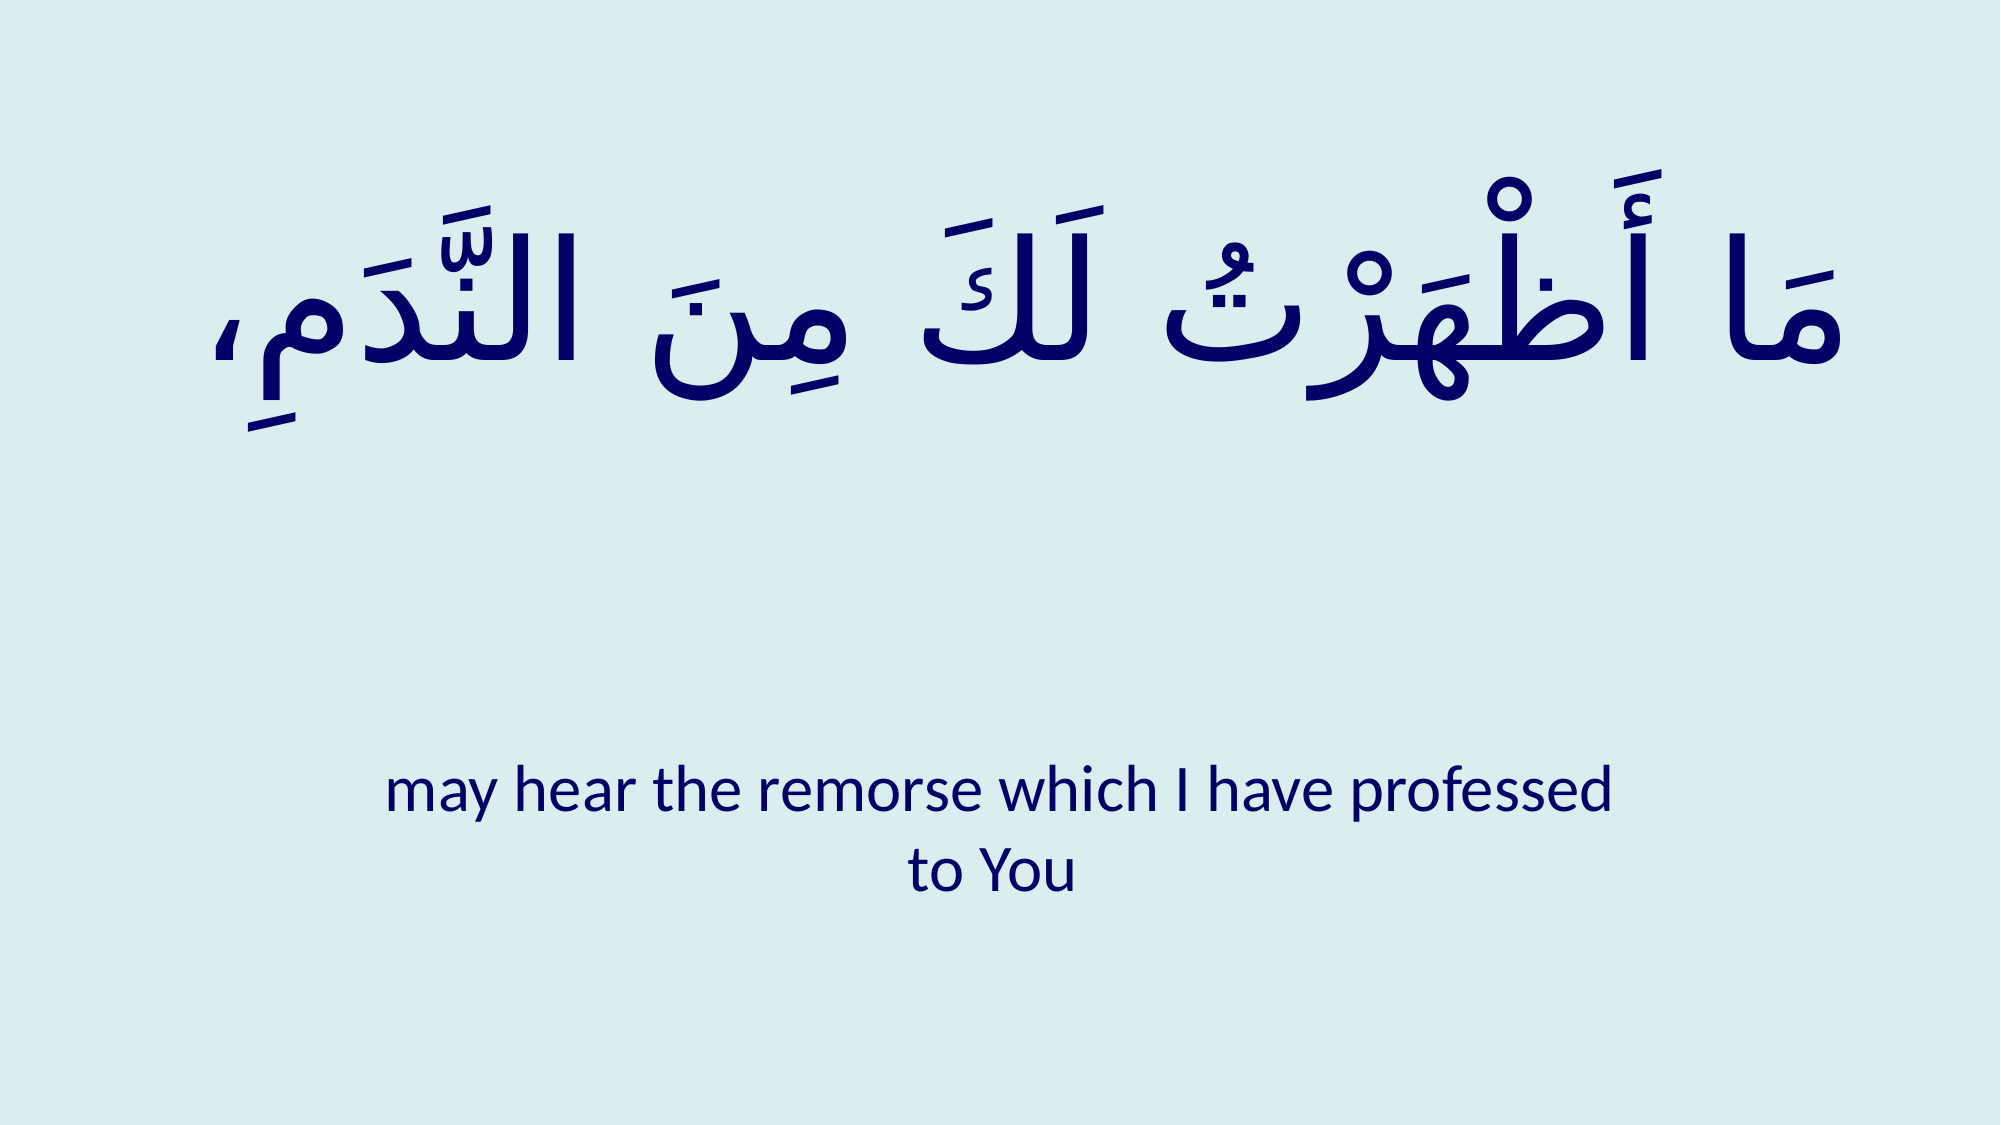

# مَا أَظْهَرْتُ لَكَ مِنَ النَّدَمِ،
may hear the remorse which I have professed to You